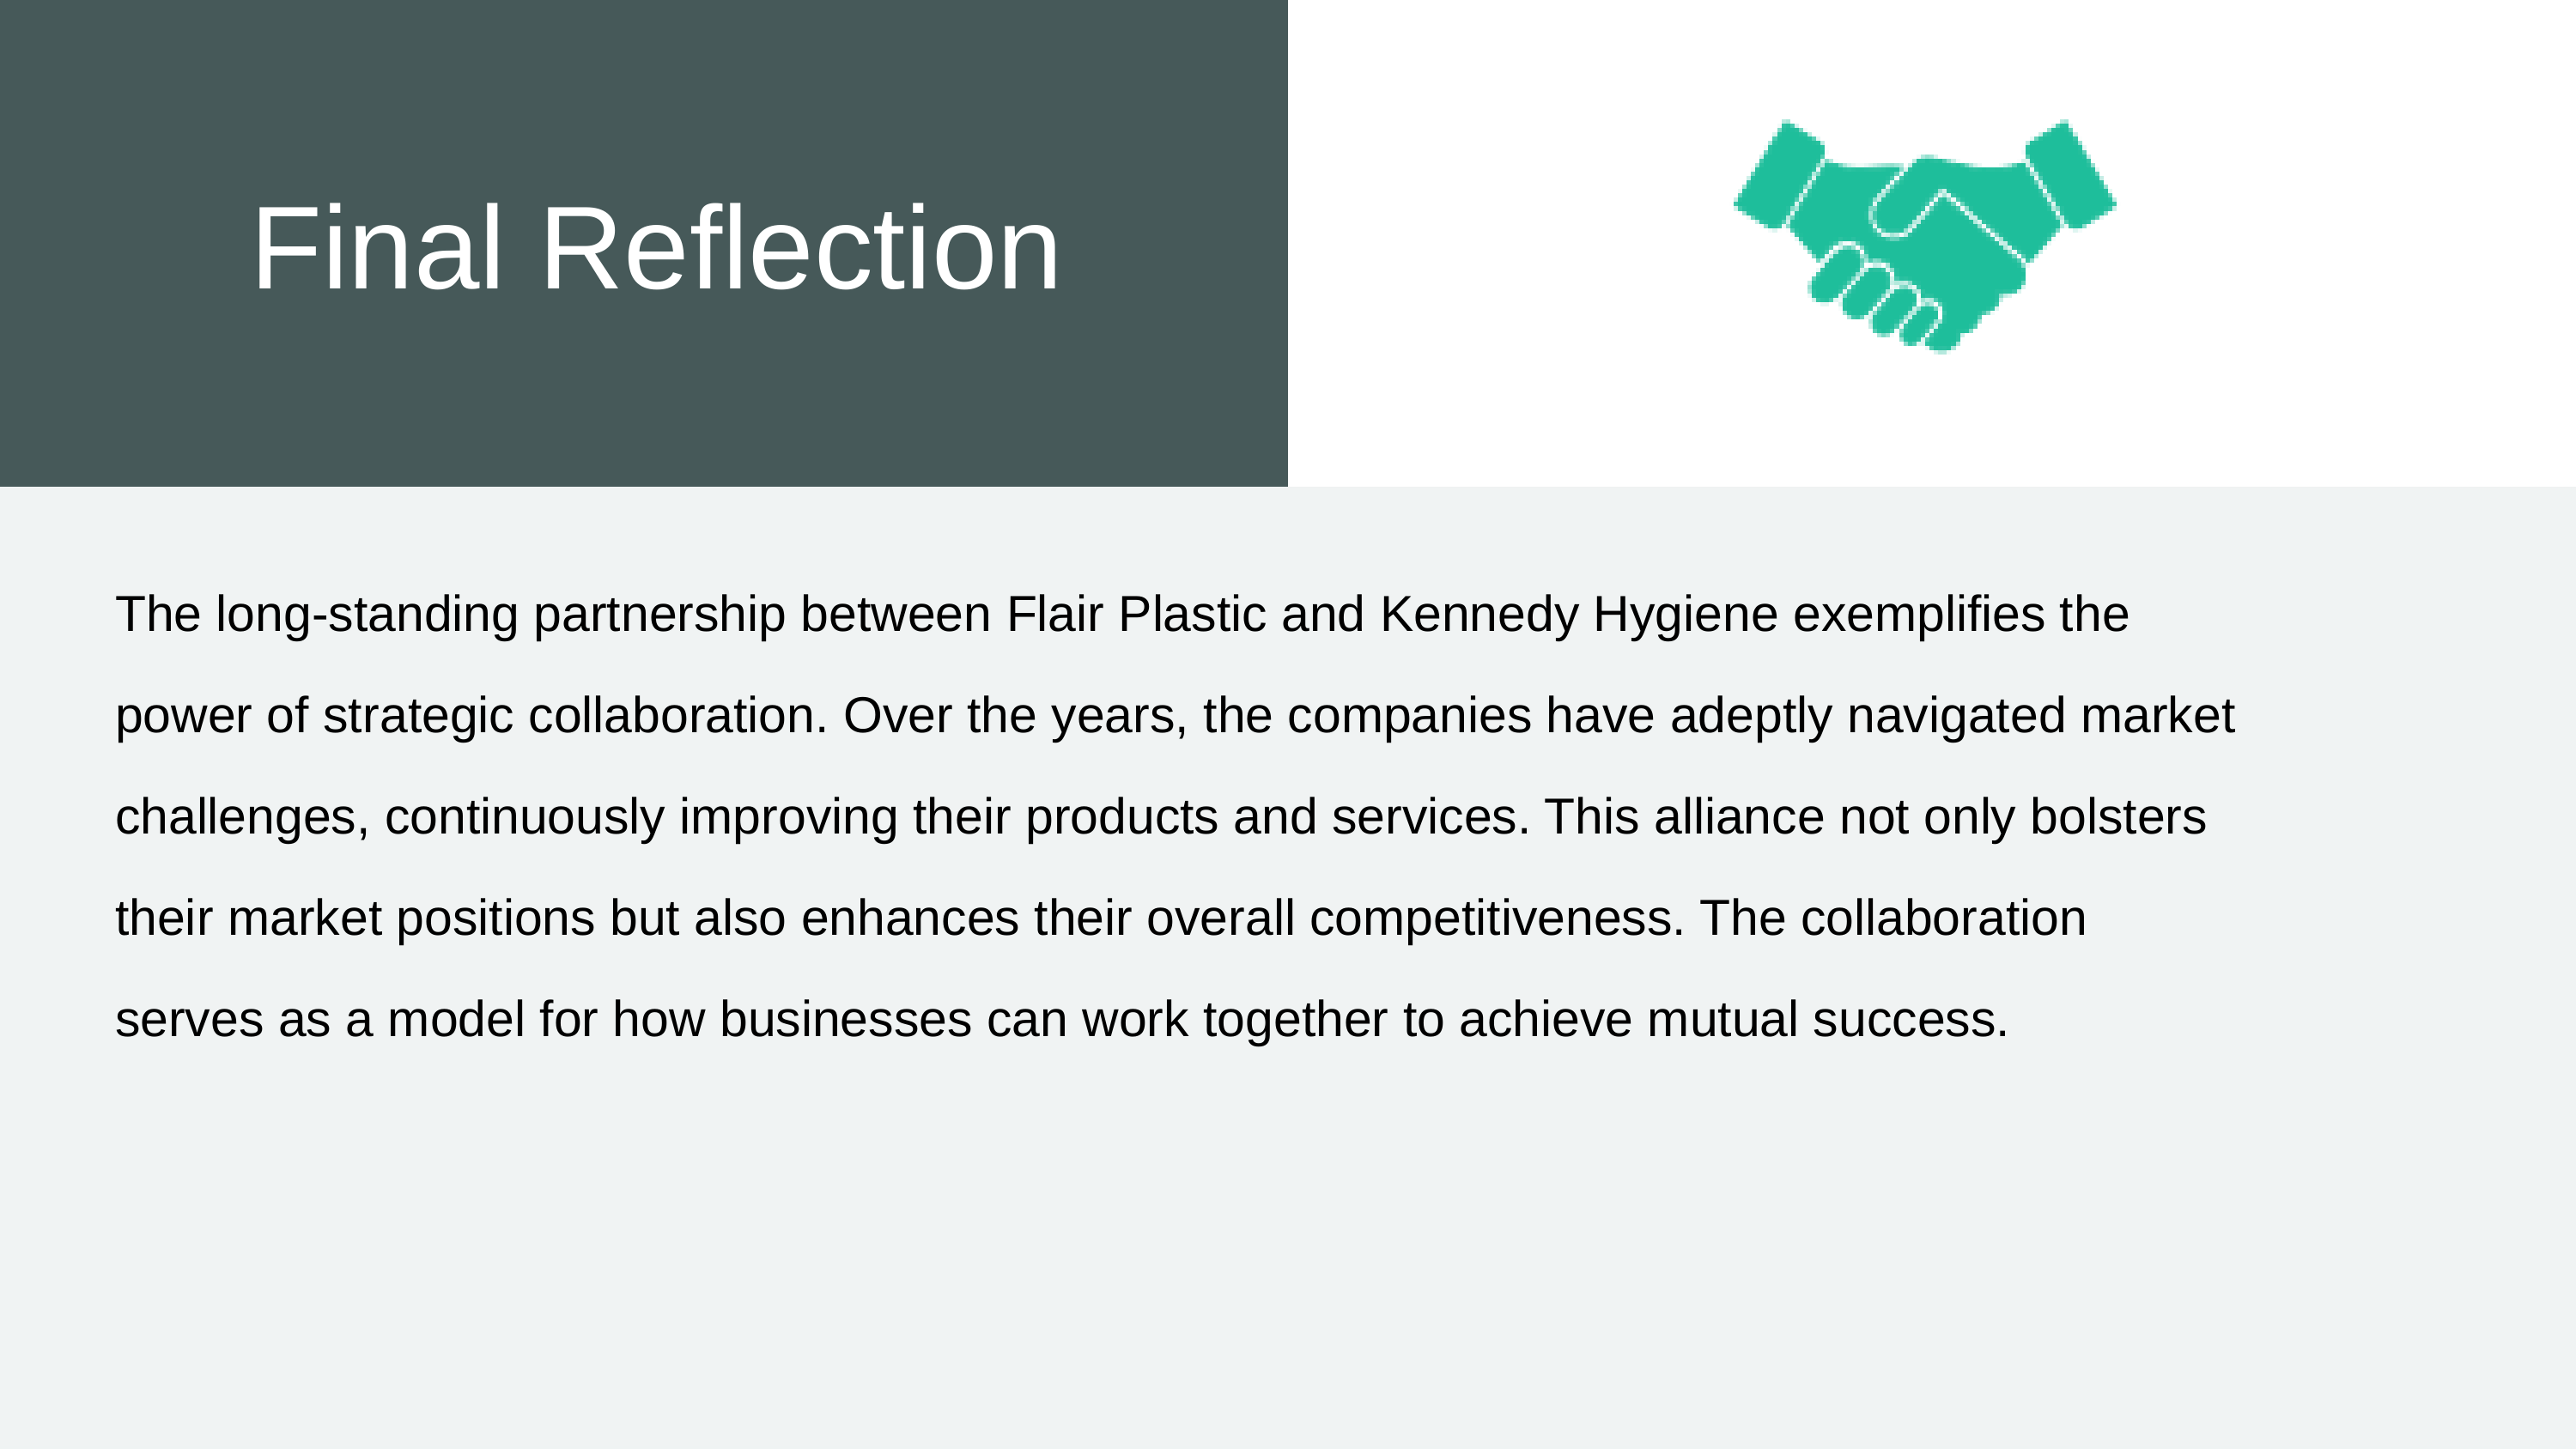

Final Reflection

The long-standing partnership between Flair Plastic and Kennedy Hygiene exemplifies the power of strategic collaboration. Over the years, the companies have adeptly navigated market challenges, continuously improving their products and services. This alliance not only bolsters their market positions but also enhances their overall competitiveness. The collaboration serves as a model for how businesses can work together to achieve mutual success.